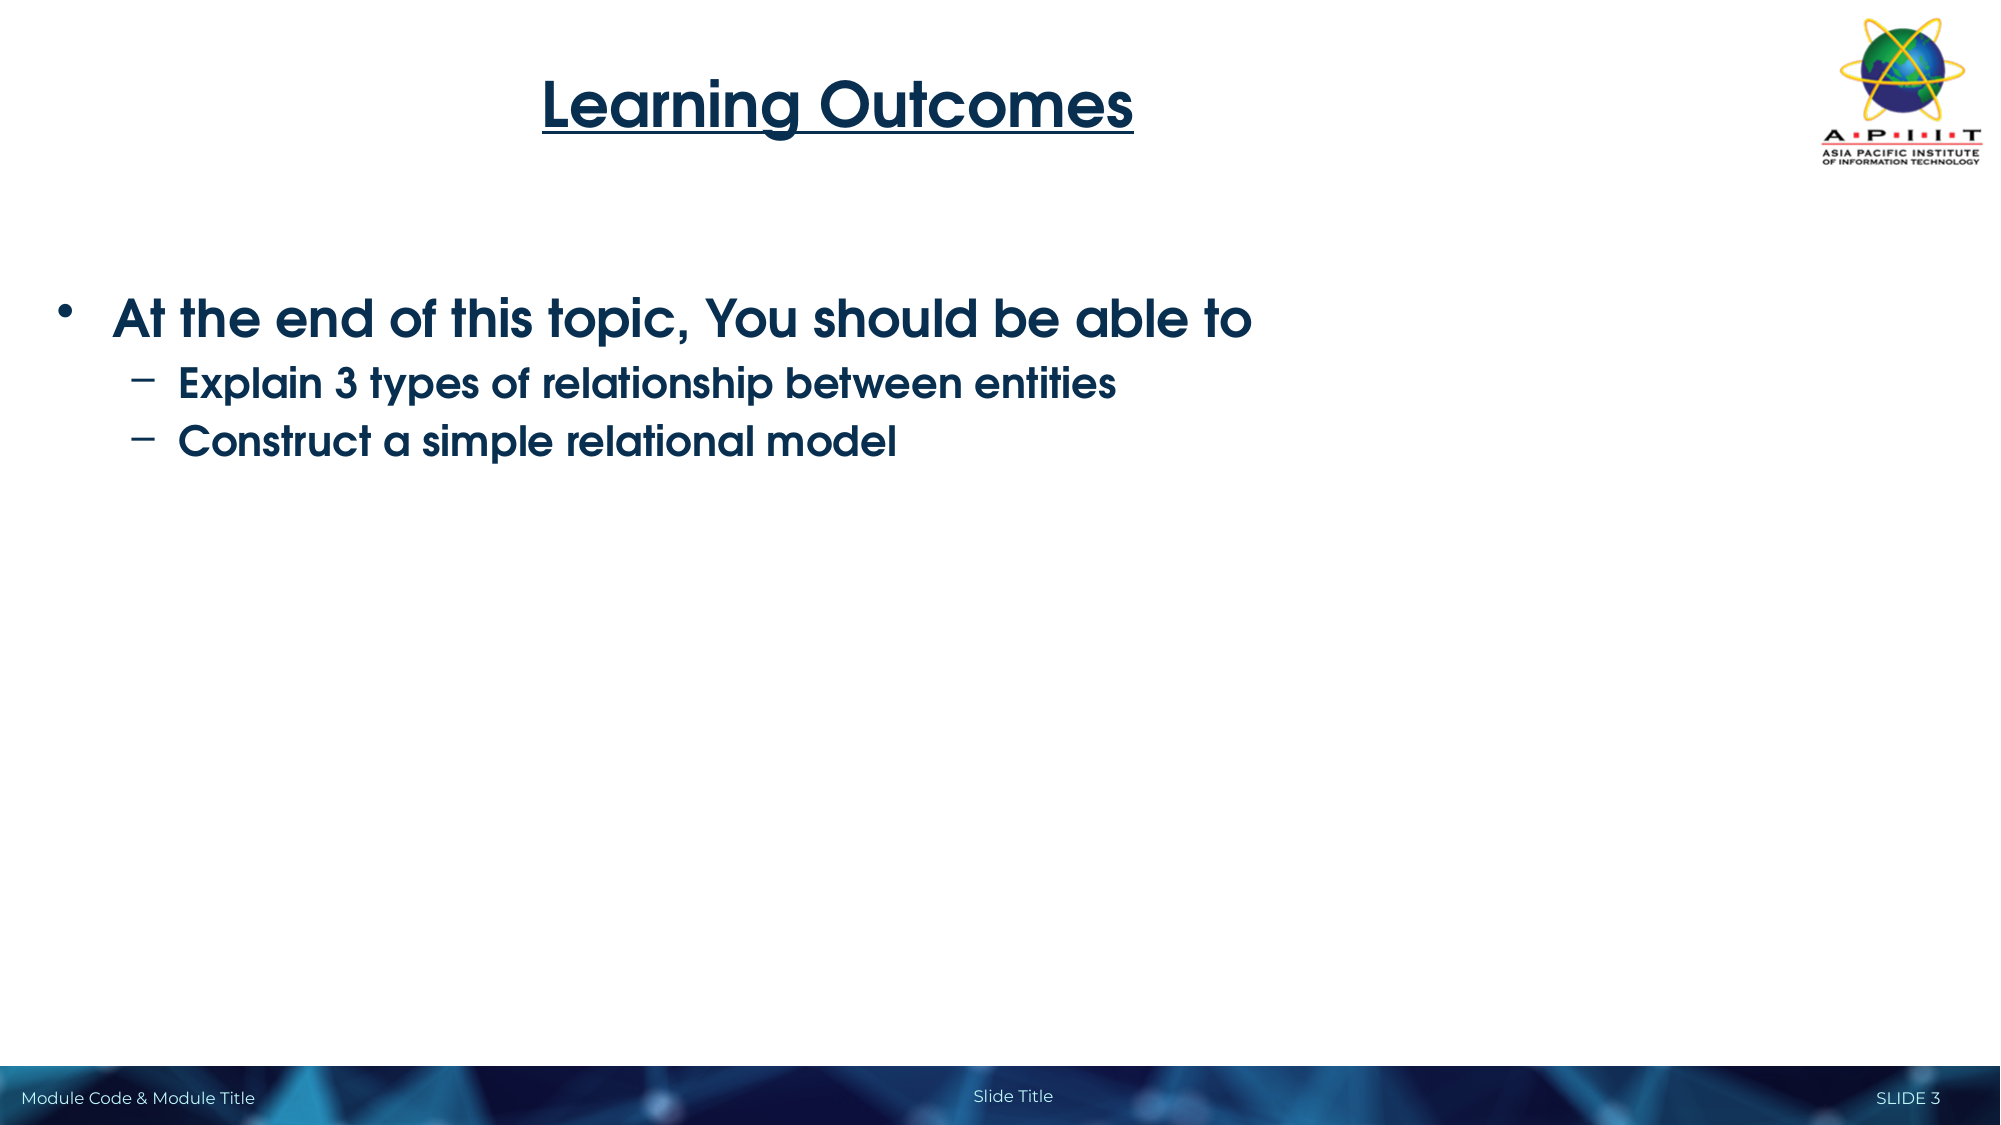

# Learning Outcomes
At the end of this topic, You should be able to
Explain 3 types of relationship between entities
Construct a simple relational model